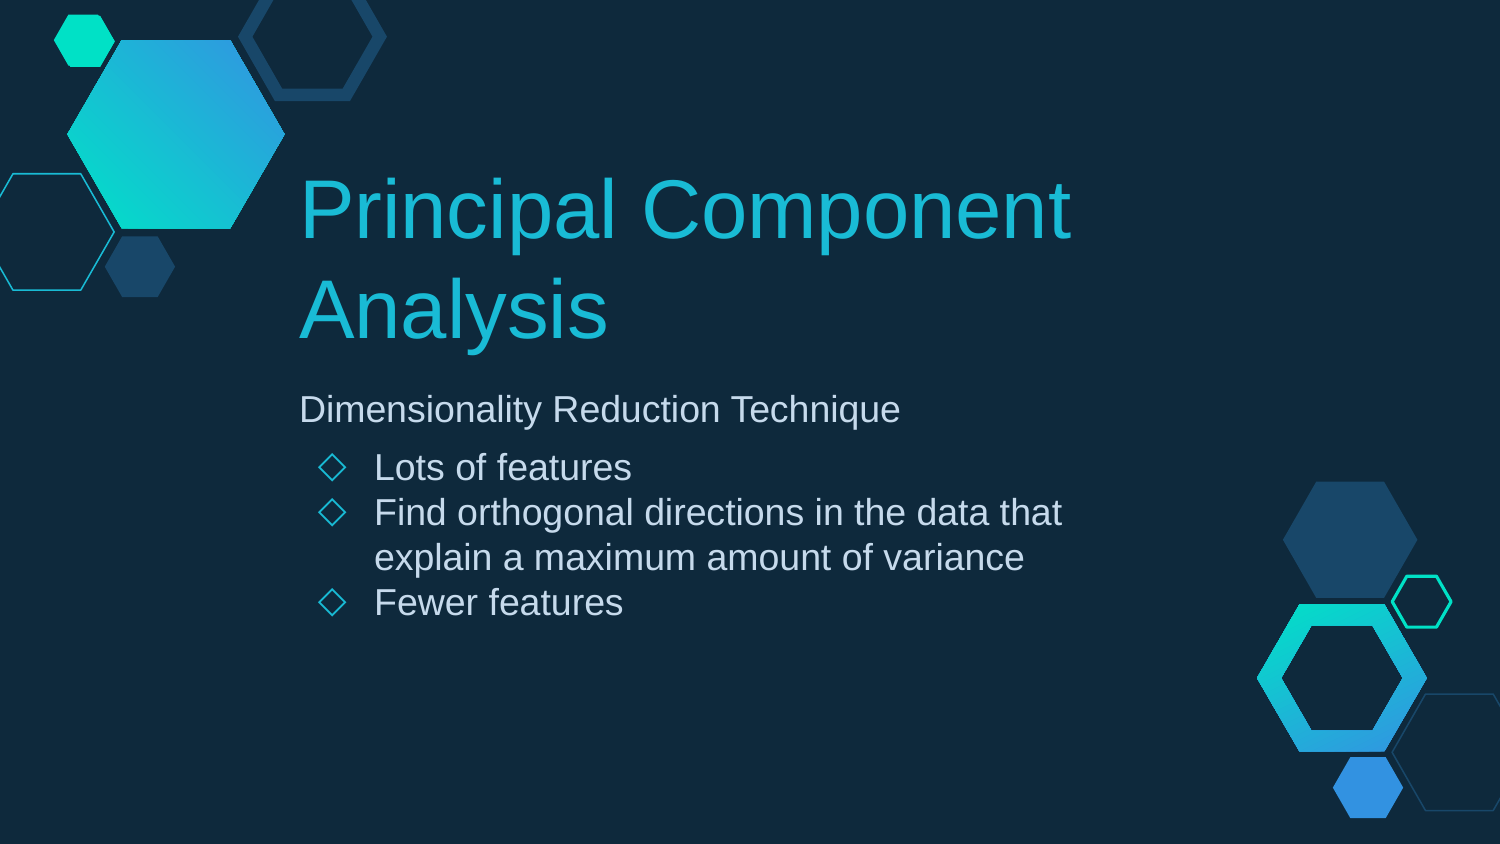

# Principal Component Analysis
Dimensionality Reduction Technique
Lots of features
Find orthogonal directions in the data that explain a maximum amount of variance
Fewer features